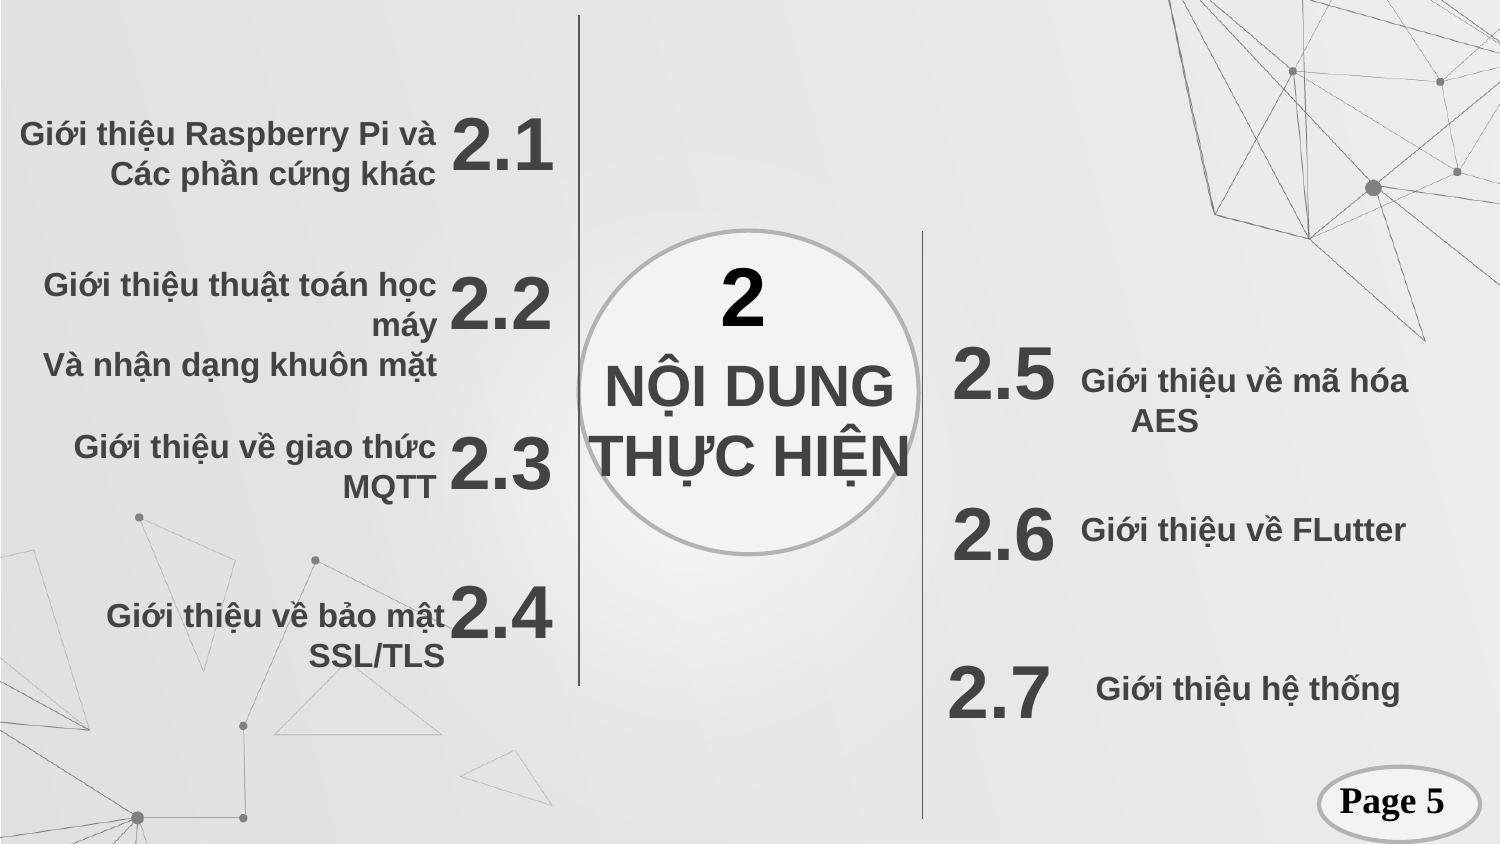

2.1
Giới thiệu Raspberry Pi và
Các phần cứng khác

2
Giới thiệu thuật toán học máy
Và nhận dạng khuôn mặt
2.2
2.5
# NỘI DUNG THỰC HIỆN
Giới thiệu về mã hóa AES
Giới thiệu về giao thức MQTT
2.3
2.6
Giới thiệu về FLutter
2.4
Giới thiệu về bảo mật SSL/TLS
2.7
Giới thiệu hệ thống

Page 5